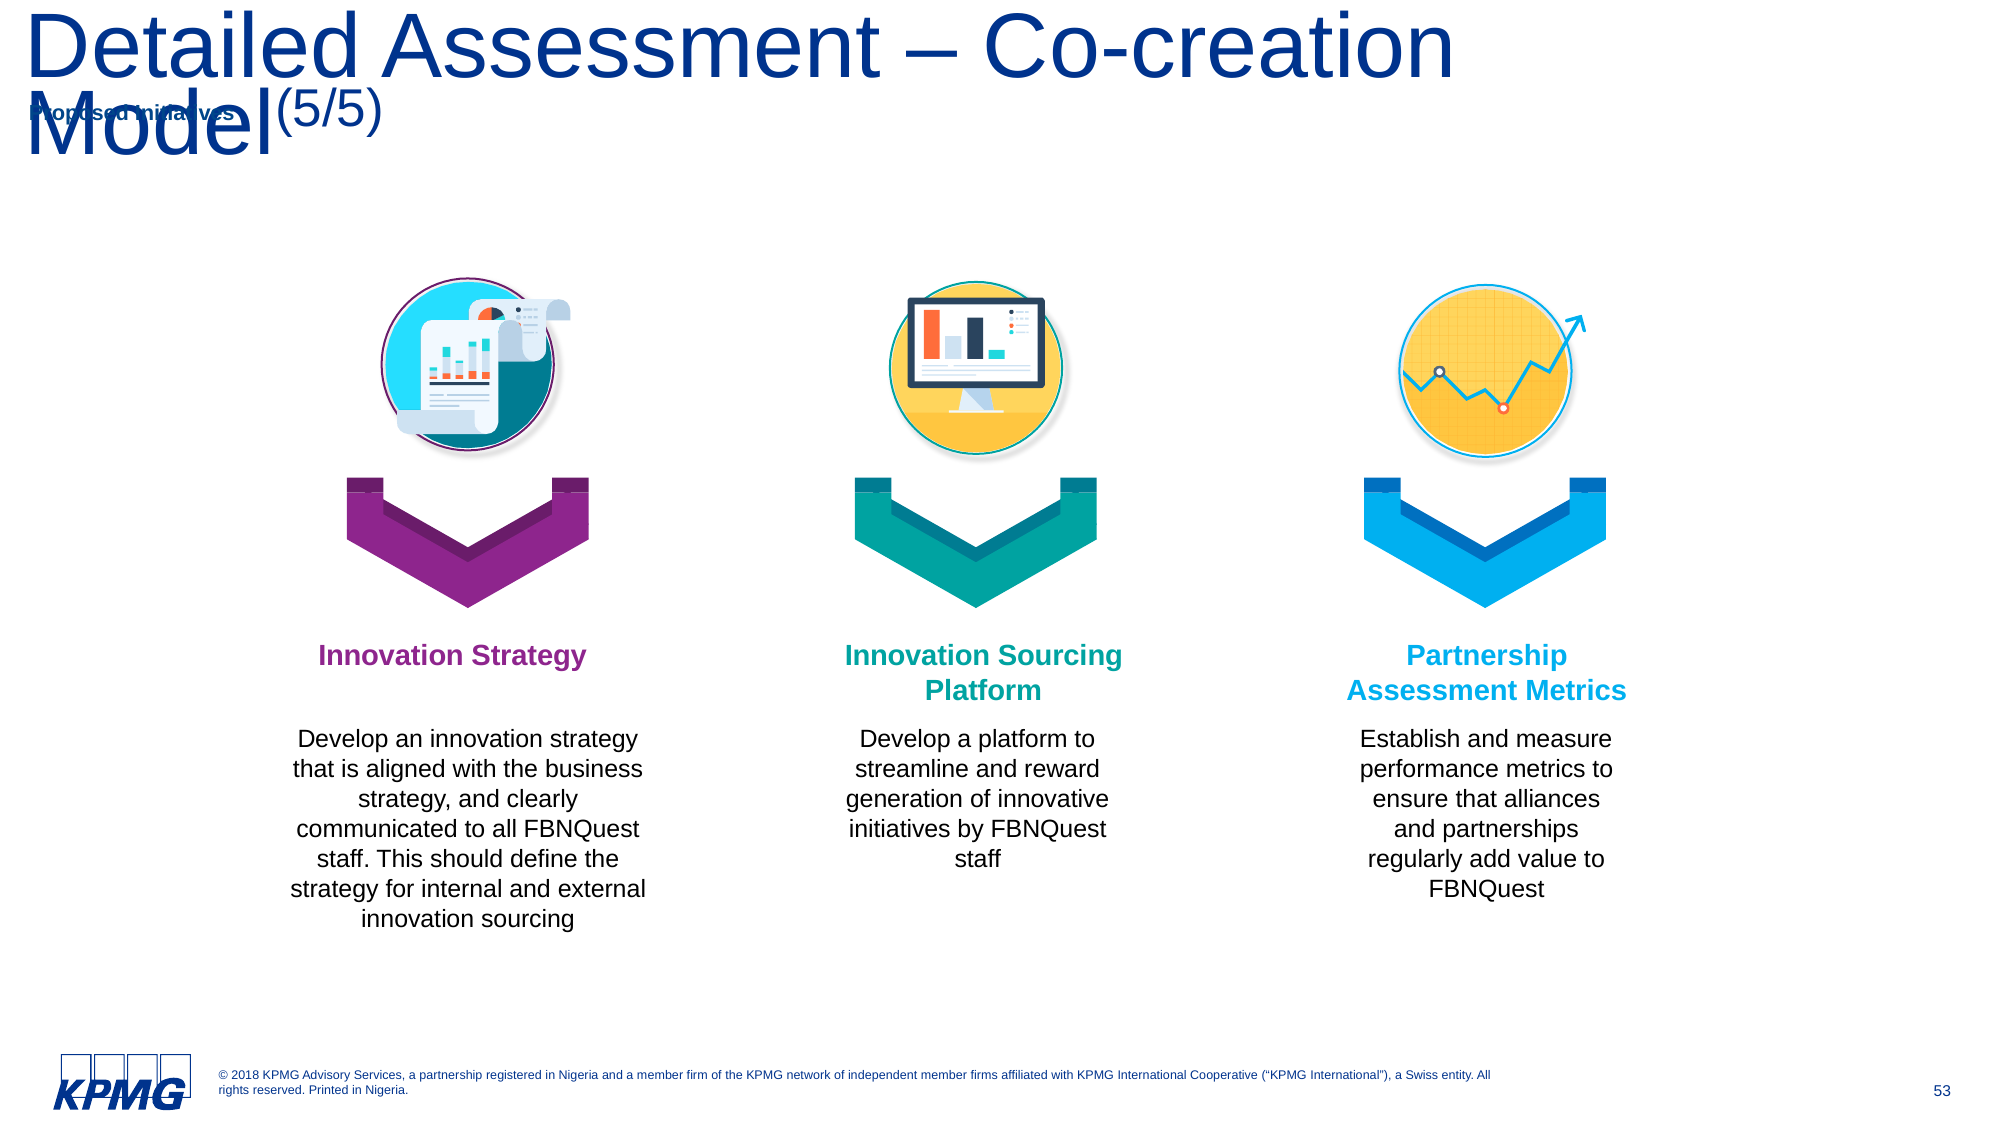

Detailed Assessment – Co-creation Model(5/5)
Proposed Initiatives

Innovation Sourcing Platform
Partnership Assessment Metrics
Innovation Strategy
Establish and measure performance metrics to ensure that alliances and partnerships regularly add value to FBNQuest
Develop an innovation strategy that is aligned with the business strategy, and clearly communicated to all FBNQuest staff. This should define the strategy for internal and external innovation sourcing
Develop a platform to streamline and reward generation of innovative initiatives by FBNQuest staff